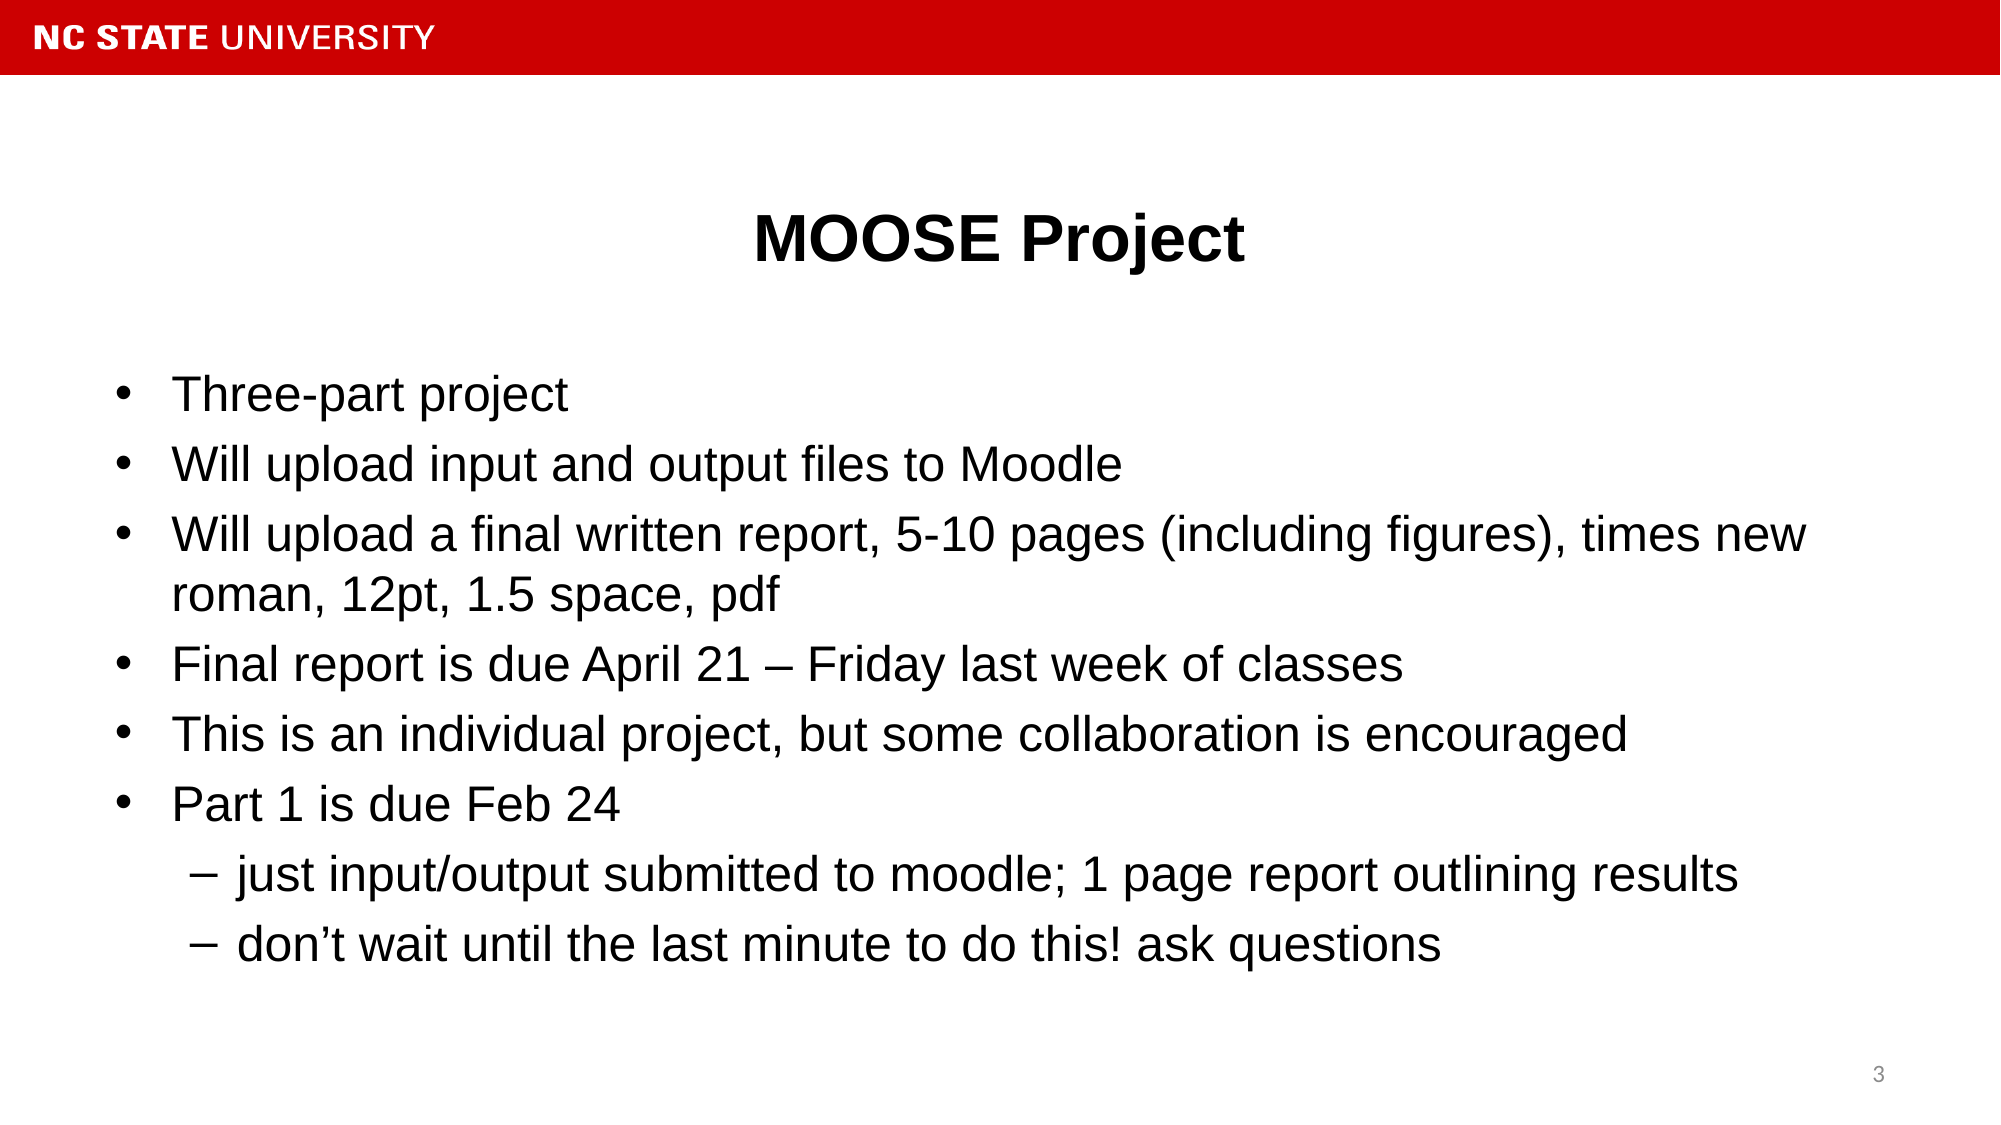

# MOOSE Project
Three-part project
Will upload input and output files to Moodle
Will upload a final written report, 5-10 pages (including figures), times new roman, 12pt, 1.5 space, pdf
Final report is due April 21 – Friday last week of classes
This is an individual project, but some collaboration is encouraged
Part 1 is due Feb 24
just input/output submitted to moodle; 1 page report outlining results
don’t wait until the last minute to do this! ask questions
3